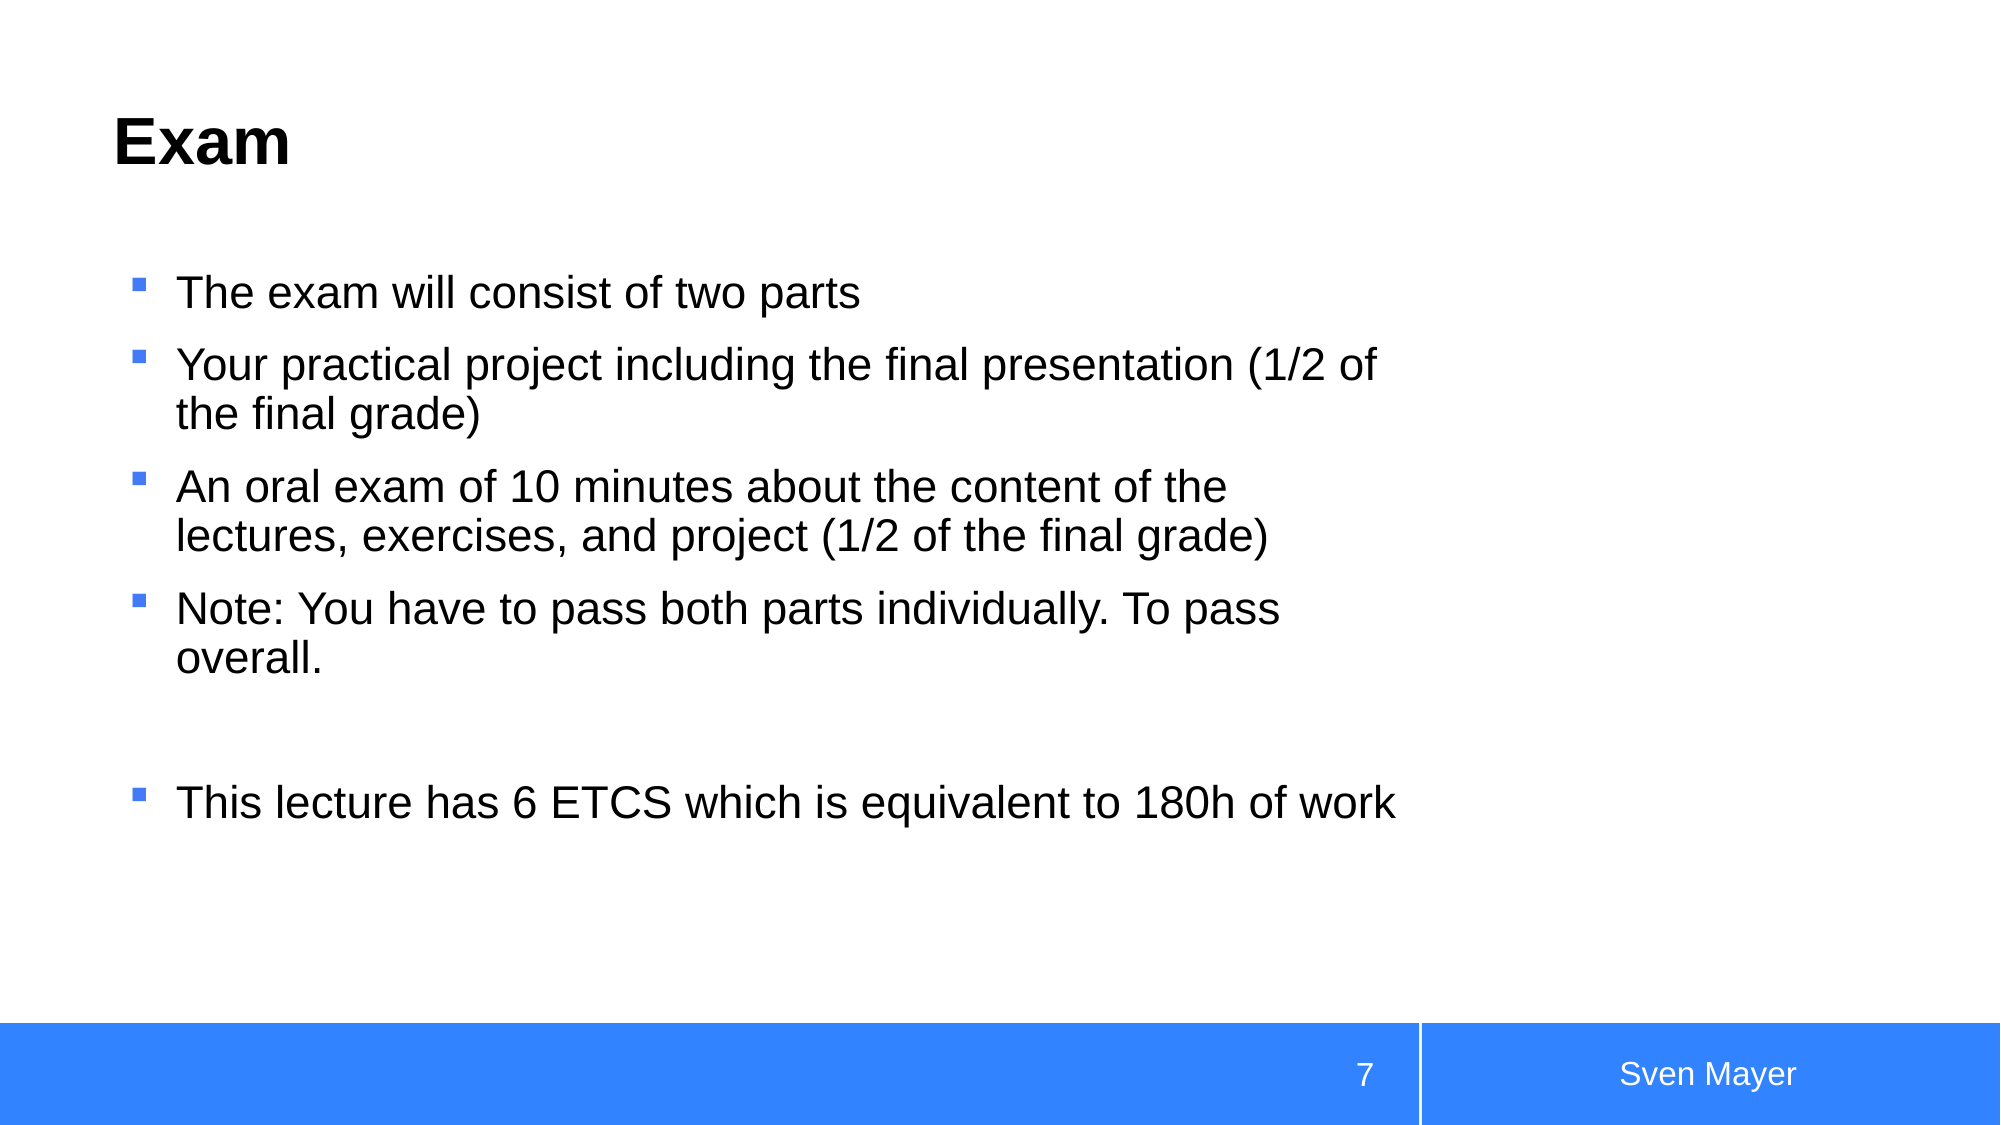

# Exam

The exam will consist of two parts
Your practical project including the final presentation (1/2 of the final grade)
An oral exam of 10 minutes about the content of the lectures, exercises, and project (1/2 of the final grade)
Note: You have to pass both parts individually. To pass overall.

This lecture has 6 ETCS which is equivalent to 180h of work

Sven Mayer

7